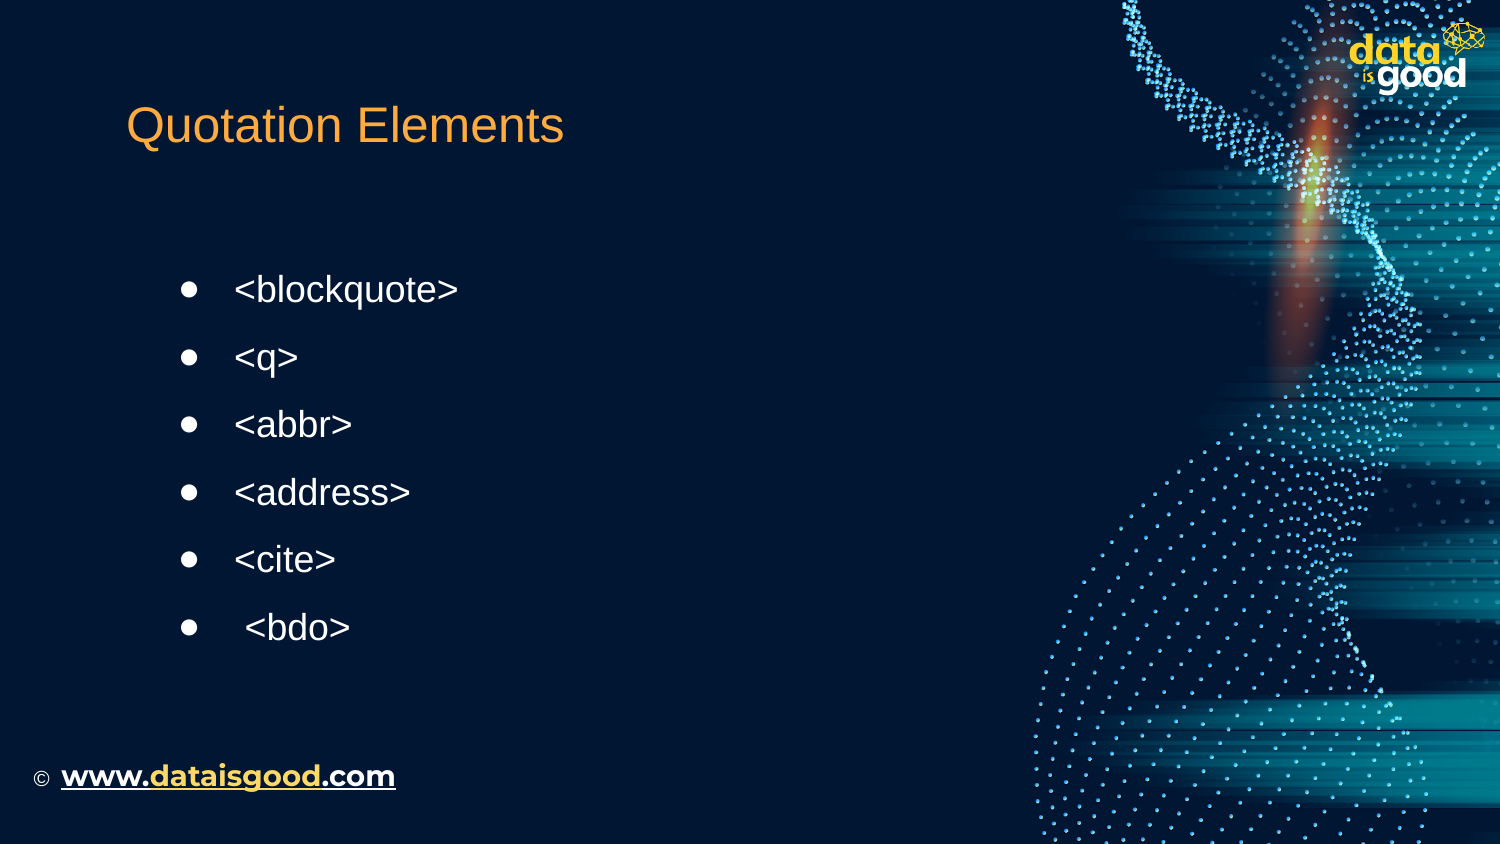

# Quotation Elements
<blockquote>
<q>
<abbr>
<address>
<cite>
 <bdo>